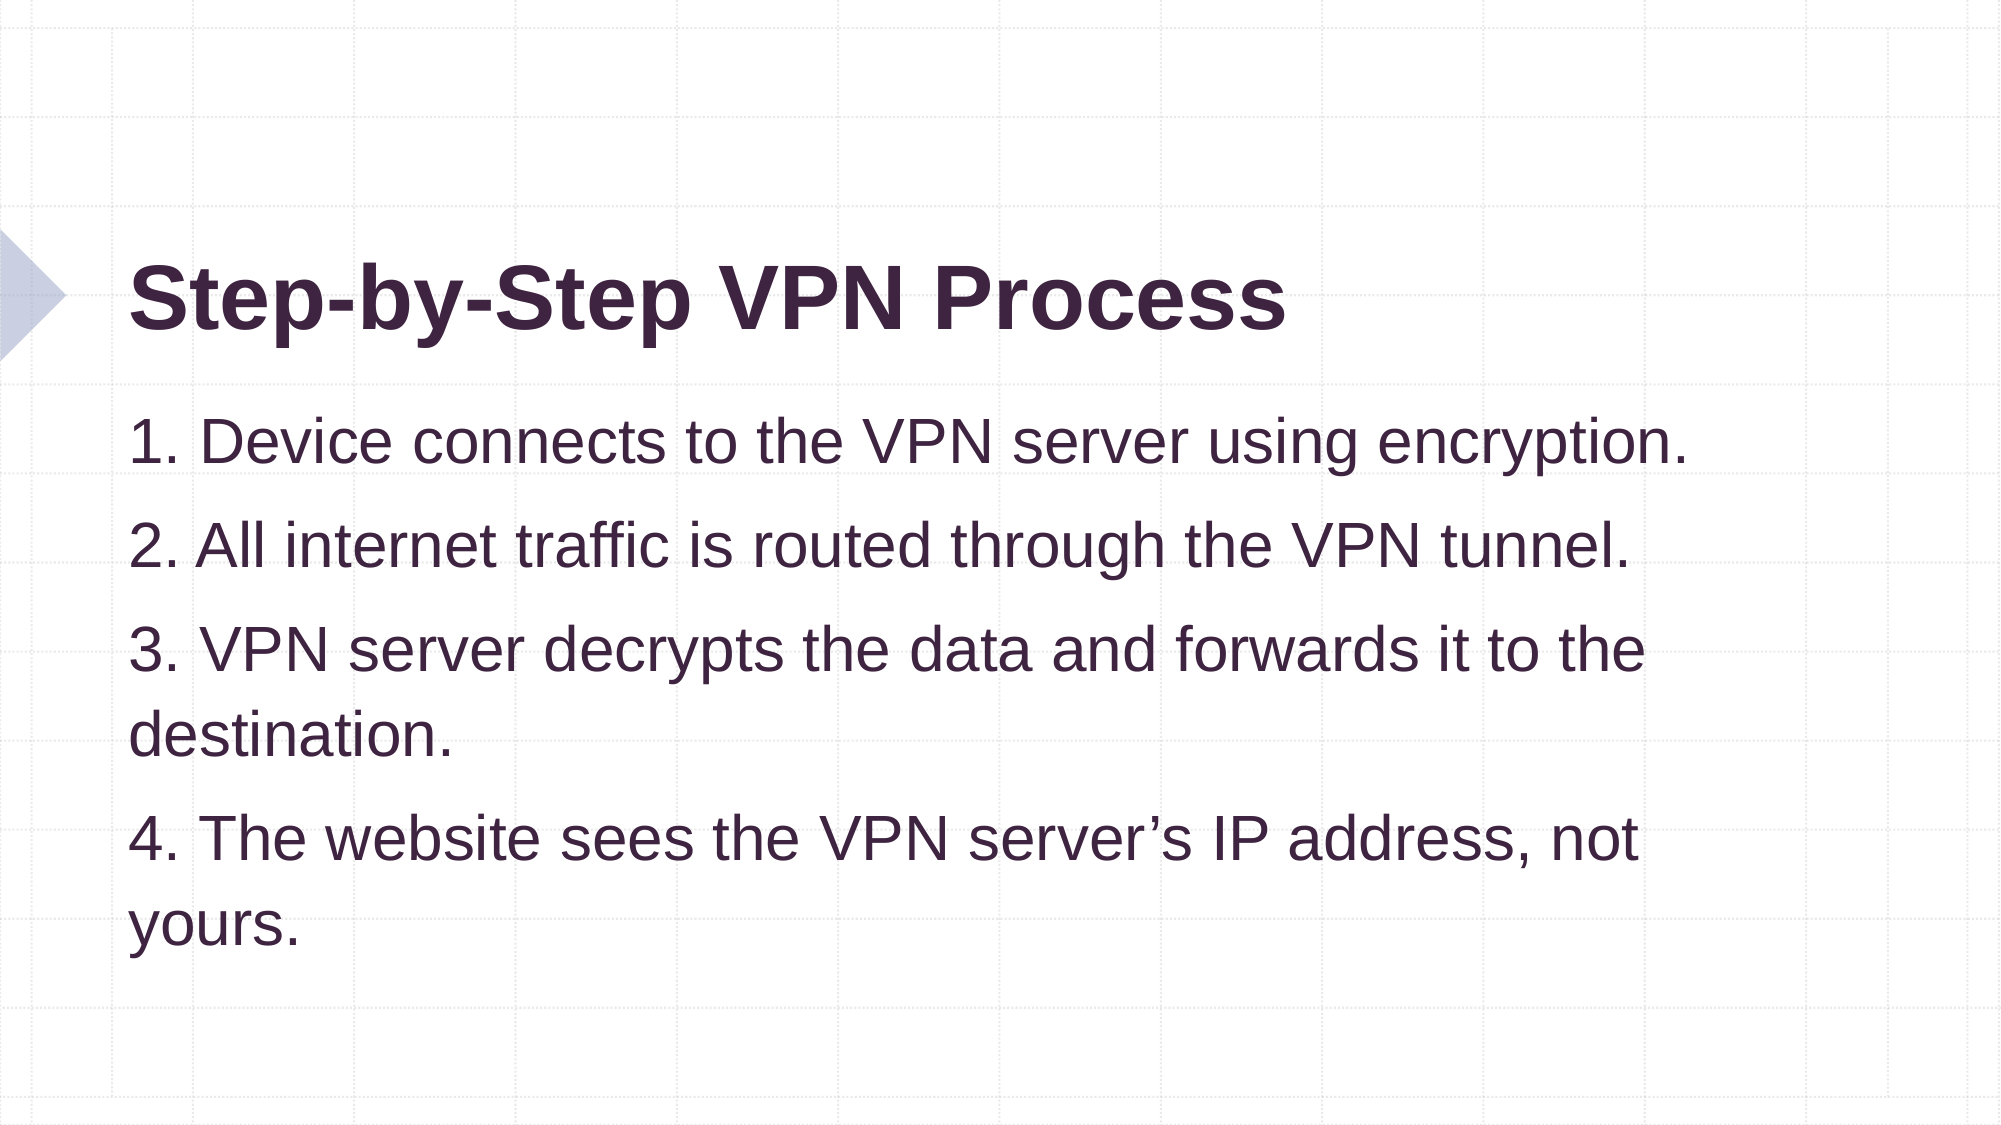

# Step-by-Step VPN Process
1. Device connects to the VPN server using encryption.
2. All internet traffic is routed through the VPN tunnel.
3. VPN server decrypts the data and forwards it to the destination.
4. The website sees the VPN server’s IP address, not yours.